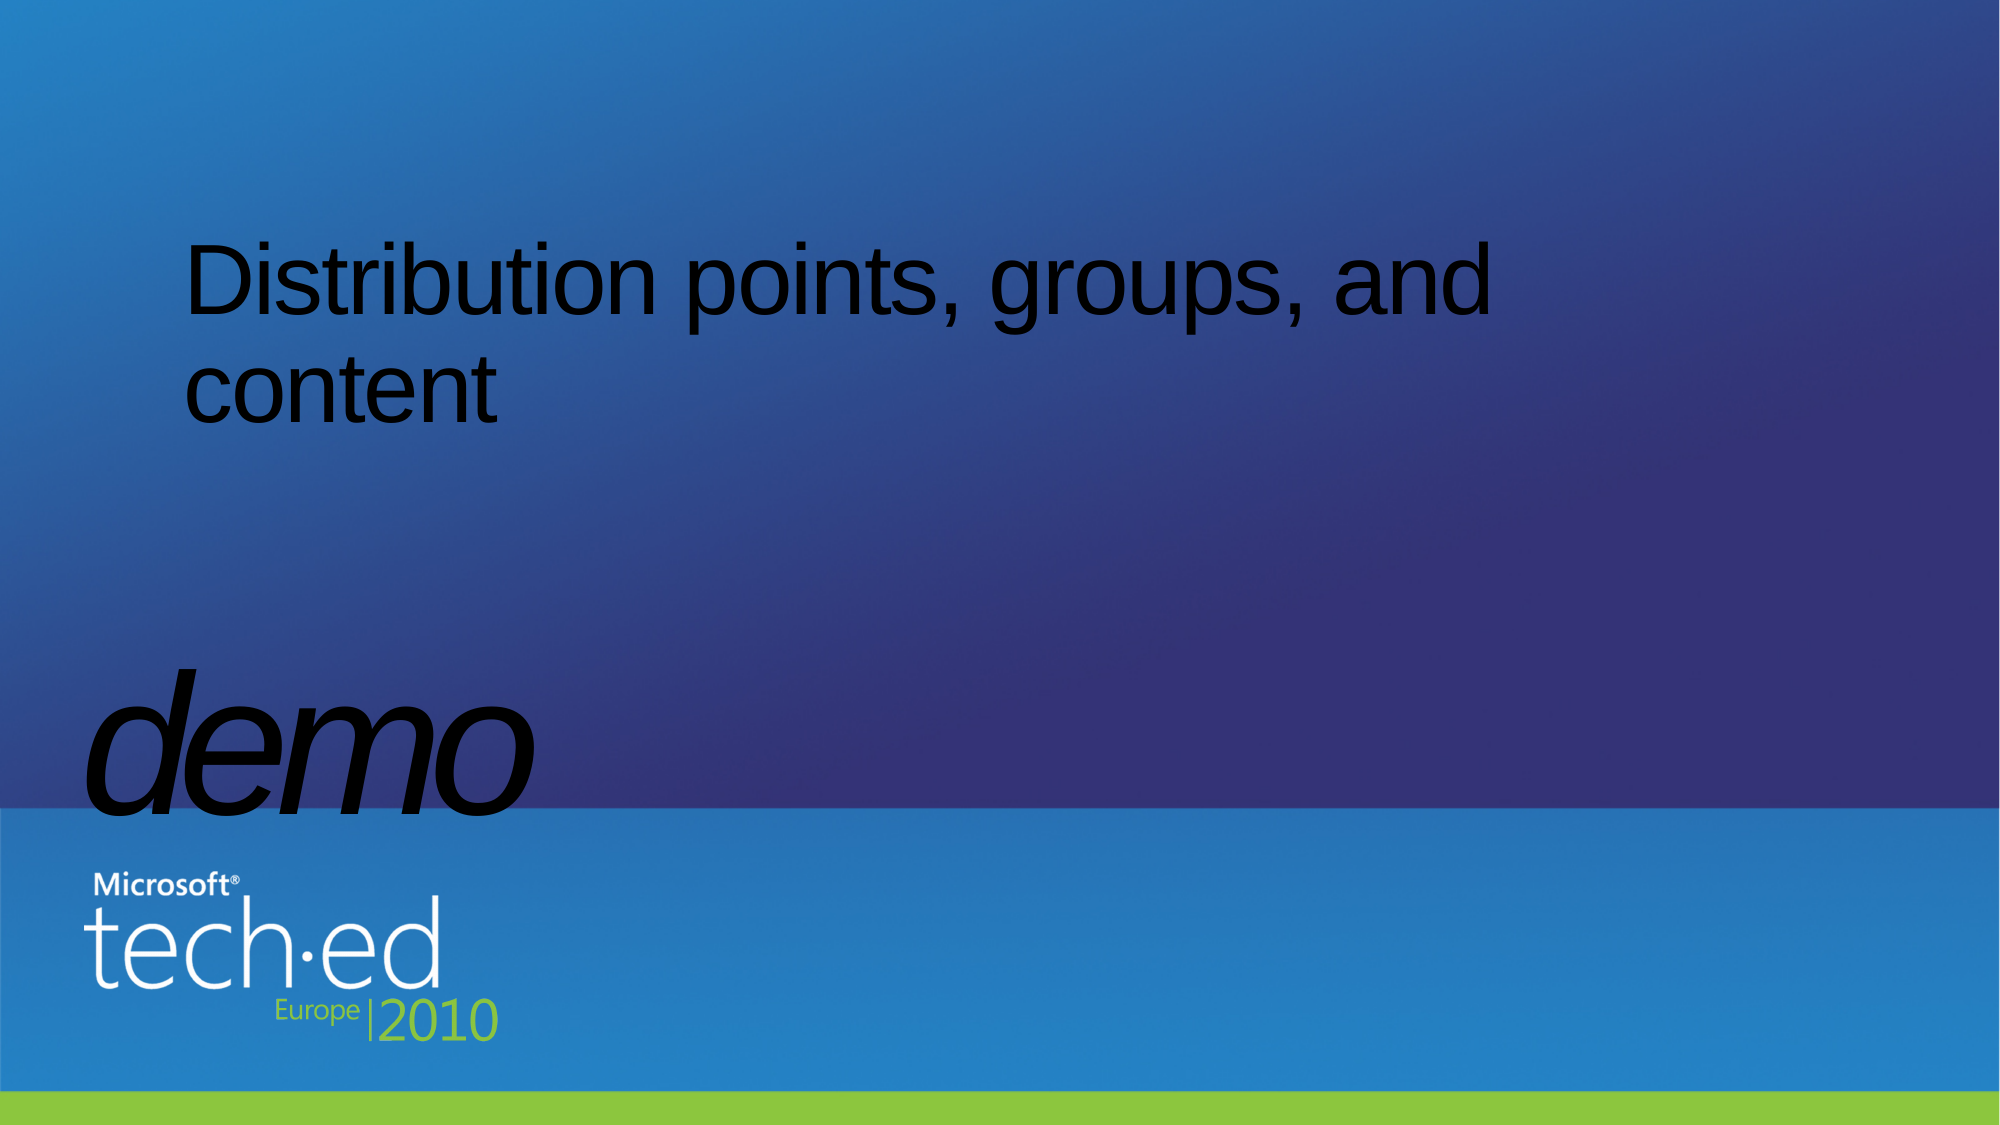

# Distribution points, groups, and content
demo